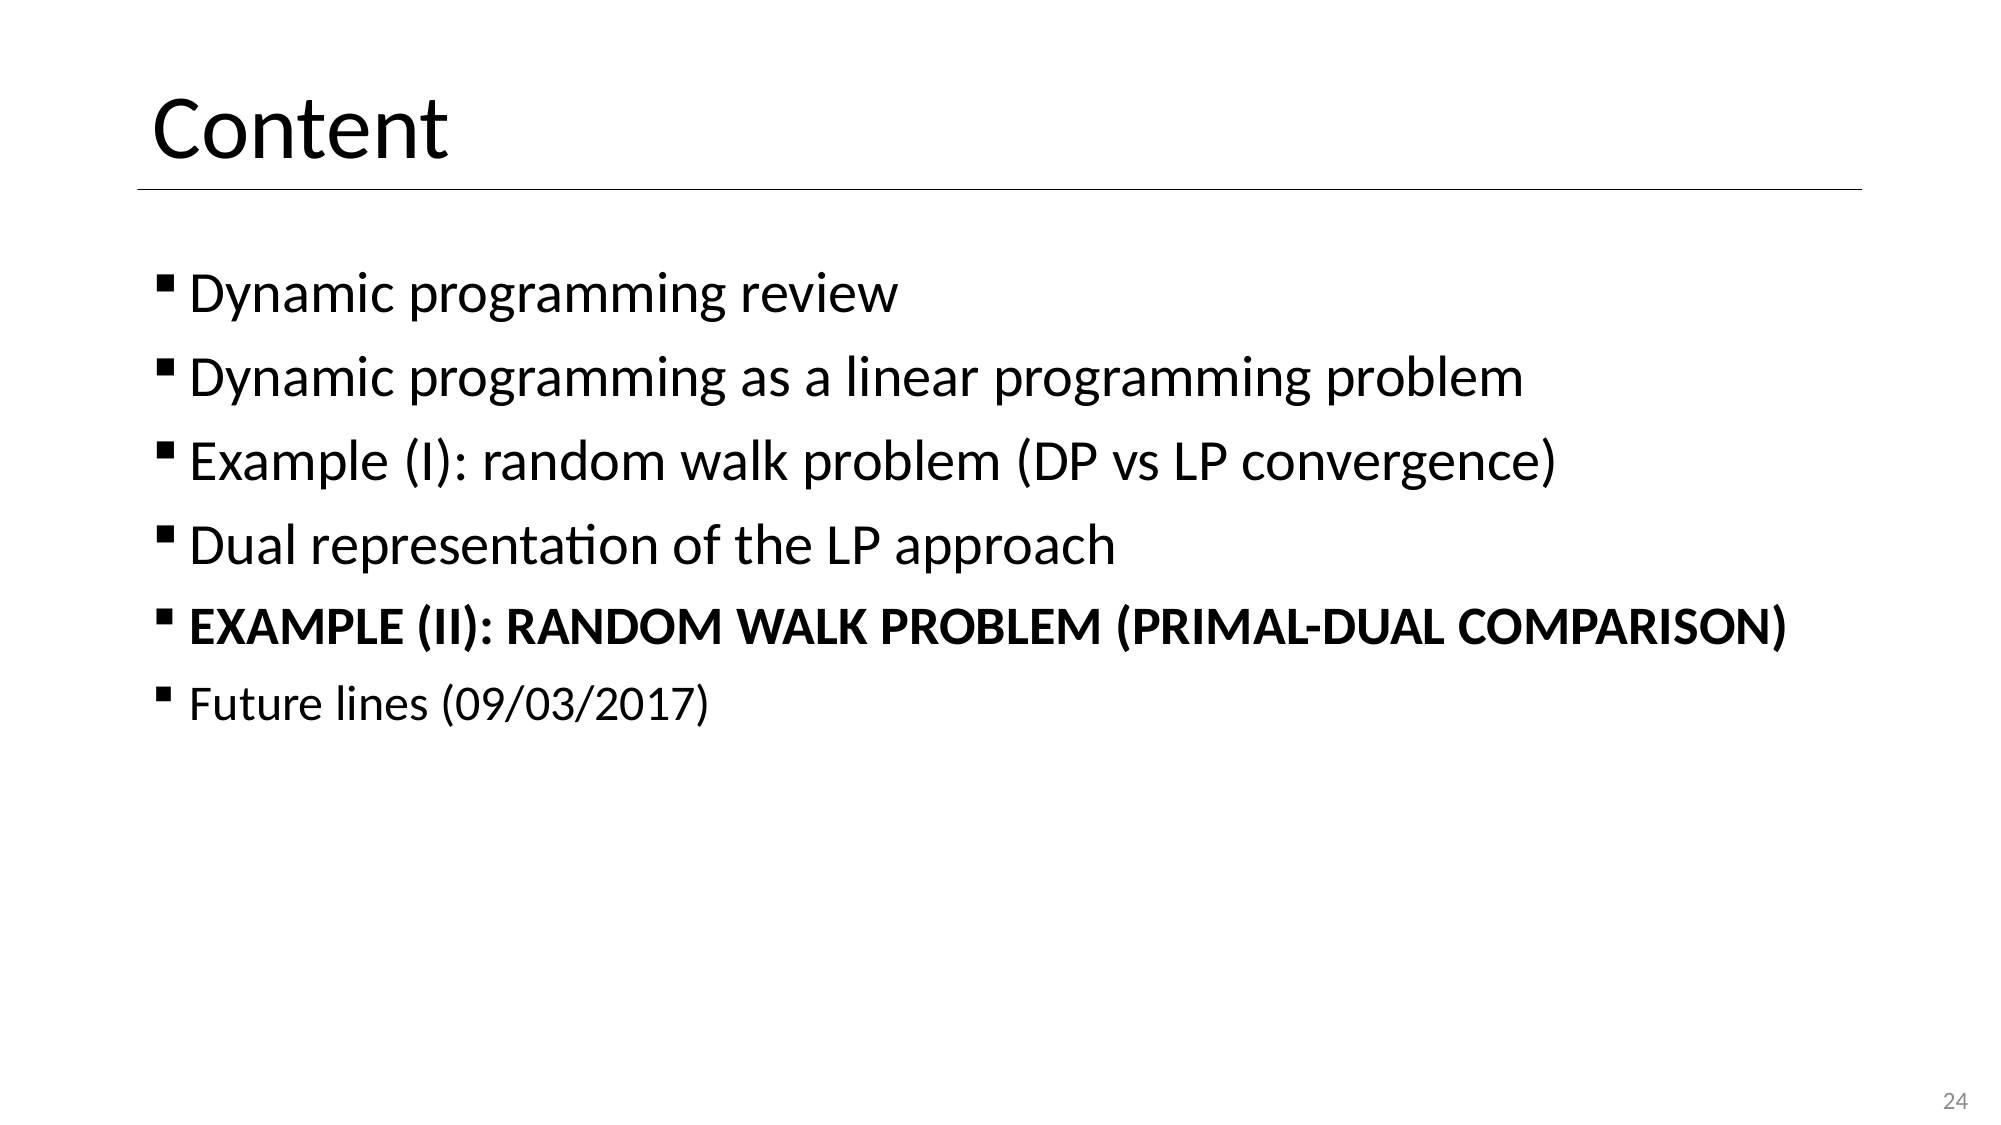

# Content
Dynamic programming review
Dynamic programming as a linear programming problem
Example (I): random walk problem (DP vs LP convergence)
Dual representation of the LP approach
EXAMPLE (II): RANDOM WALK PROBLEM (PRIMAL-DUAL COMPARISON)
Future lines (09/03/2017)

24